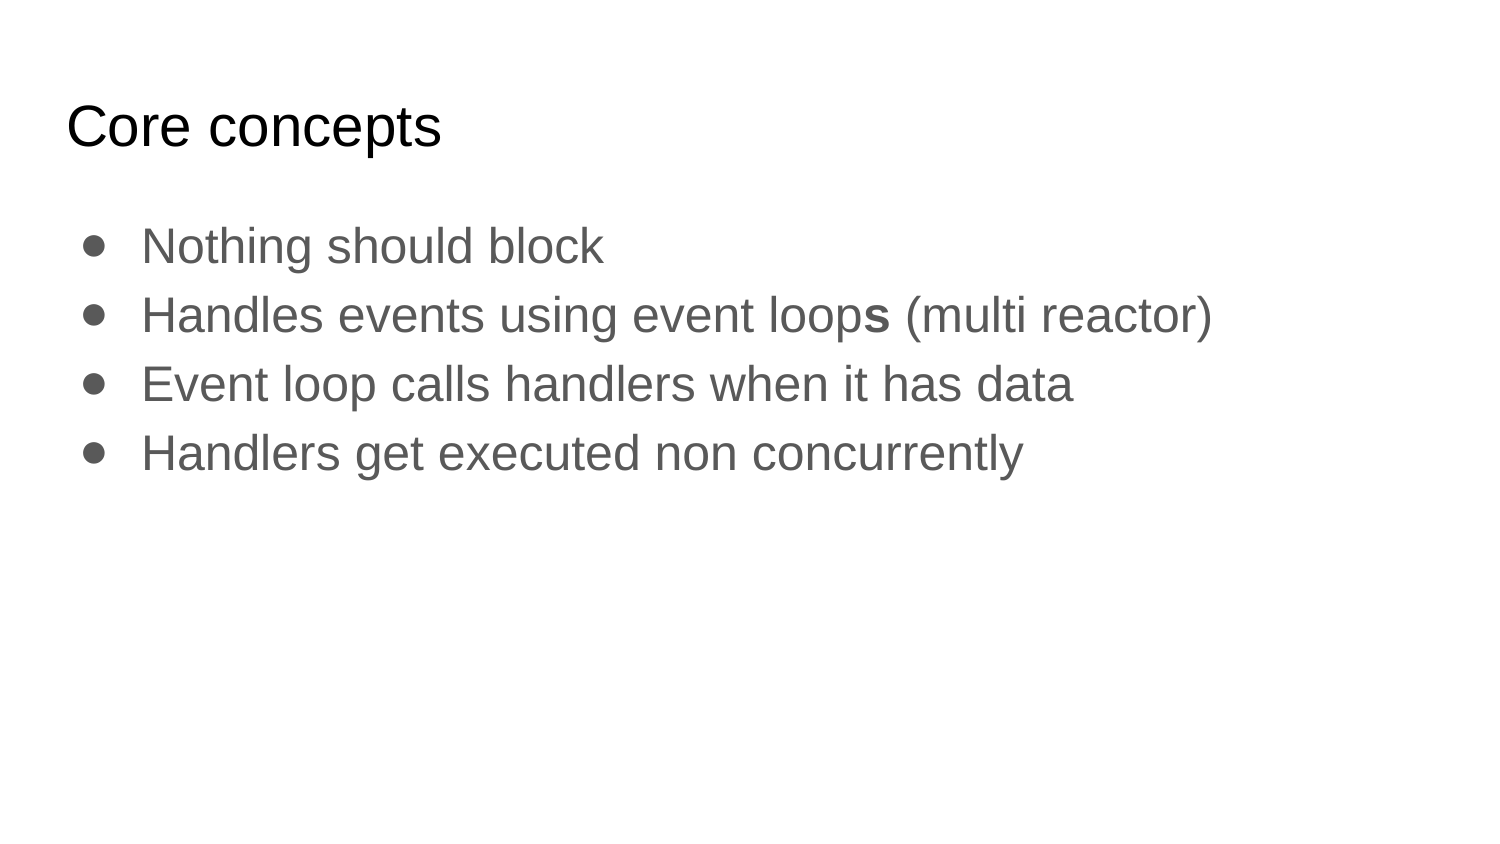

# Core concepts
Nothing should block
Handles events using event loops (multi reactor)
Event loop calls handlers when it has data
Handlers get executed non concurrently